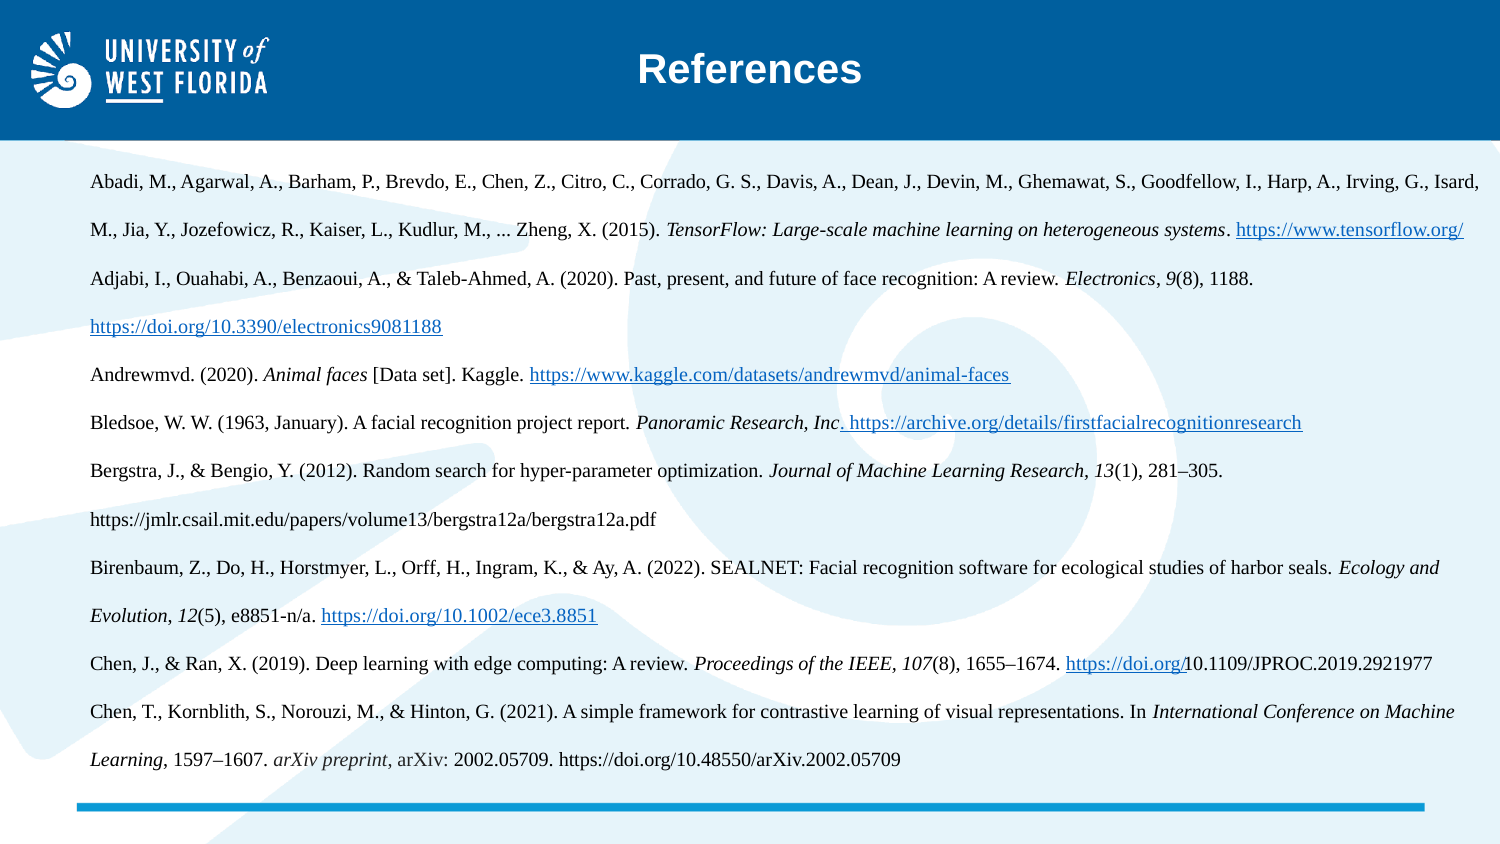

# References
Abadi, M., Agarwal, A., Barham, P., Brevdo, E., Chen, Z., Citro, C., Corrado, G. S., Davis, A., Dean, J., Devin, M., Ghemawat, S., Goodfellow, I., Harp, A., Irving, G., Isard, M., Jia, Y., Jozefowicz, R., Kaiser, L., Kudlur, M., ... Zheng, X. (2015). TensorFlow: Large-scale machine learning on heterogeneous systems. https://www.tensorflow.org/
Adjabi, I., Ouahabi, A., Benzaoui, A., & Taleb-Ahmed, A. (2020). Past, present, and future of face recognition: A review. Electronics, 9(8), 1188. https://doi.org/10.3390/electronics9081188
Andrewmvd. (2020). Animal faces [Data set]. Kaggle. https://www.kaggle.com/datasets/andrewmvd/animal-faces
Bledsoe, W. W. (1963, January). A facial recognition project report. Panoramic Research, Inc. https://archive.org/details/firstfacialrecognitionresearch
Bergstra, J., & Bengio, Y. (2012). Random search for hyper-parameter optimization. Journal of Machine Learning Research, 13(1), 281–305. https://jmlr.csail.mit.edu/papers/volume13/bergstra12a/bergstra12a.pdf
Birenbaum, Z., Do, H., Horstmyer, L., Orff, H., Ingram, K., & Ay, A. (2022). SEALNET: Facial recognition software for ecological studies of harbor seals. Ecology and Evolution, 12(5), e8851-n/a. https://doi.org/10.1002/ece3.8851
Chen, J., & Ran, X. (2019). Deep learning with edge computing: A review. Proceedings of the IEEE, 107(8), 1655–1674. https://doi.org/10.1109/JPROC.2019.2921977
Chen, T., Kornblith, S., Norouzi, M., & Hinton, G. (2021). A simple framework for contrastive learning of visual representations. In International Conference on Machine Learning, 1597–1607. arXiv preprint, arXiv: 2002.05709. https://doi.org/10.48550/arXiv.2002.05709